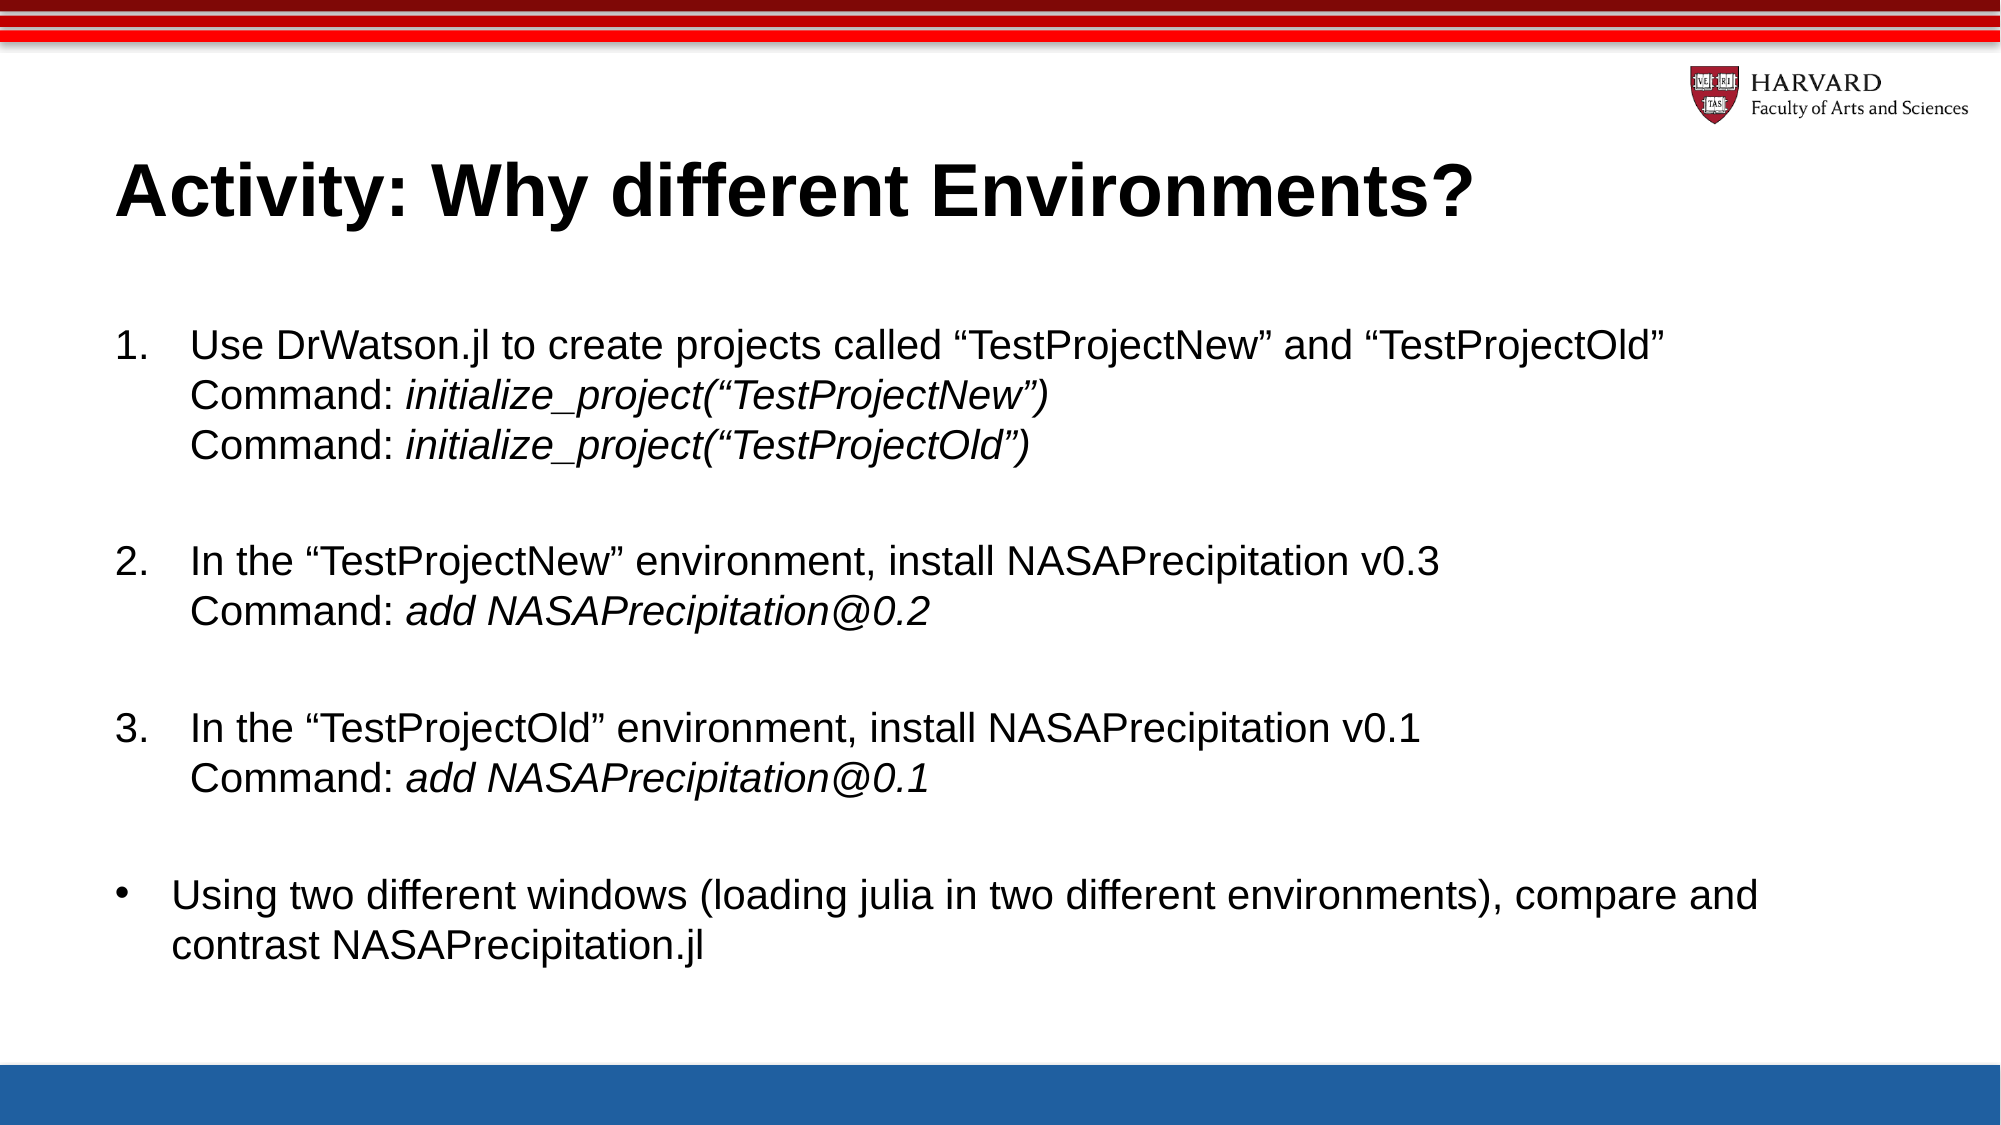

# Activity: Why different Environments?
Use DrWatson.jl to create projects called “TestProjectNew” and “TestProjectOld”
Command: initialize_project(“TestProjectNew”)
Command: initialize_project(“TestProjectOld”)

In the “TestProjectNew” environment, install NASAPrecipitation v0.3
Command: add NASAPrecipitation@0.2

In the “TestProjectOld” environment, install NASAPrecipitation v0.1
Command: add NASAPrecipitation@0.1

Using two different windows (loading julia in two different environments), compare and contrast NASAPrecipitation.jl